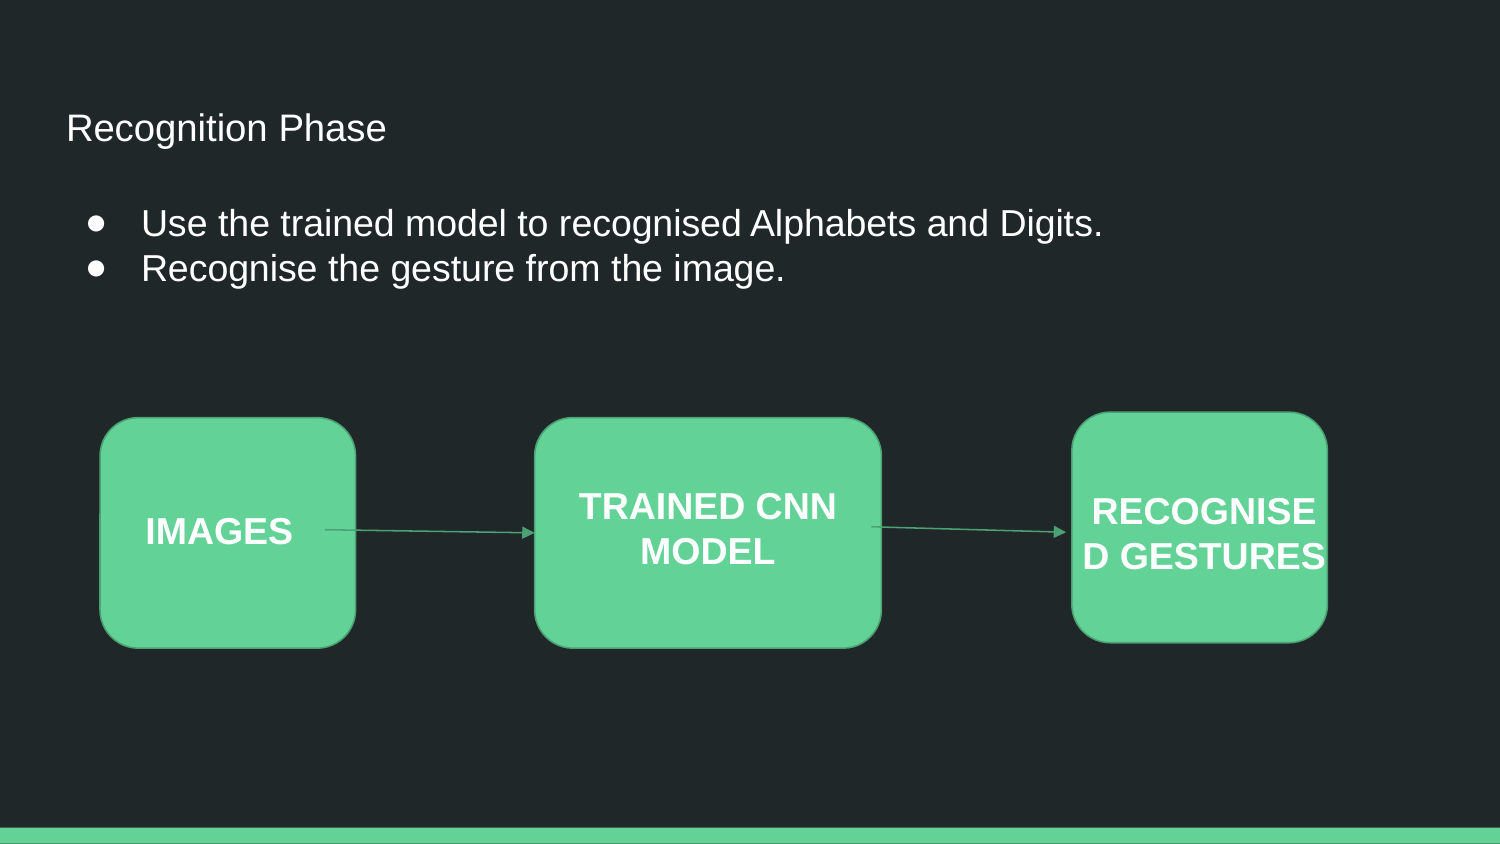

# Recognition Phase
Use the trained model to recognised Alphabets and Digits.
Recognise the gesture from the image.

TRAINED CNN MODEL
RECOGNISED GESTURES

IMAGES